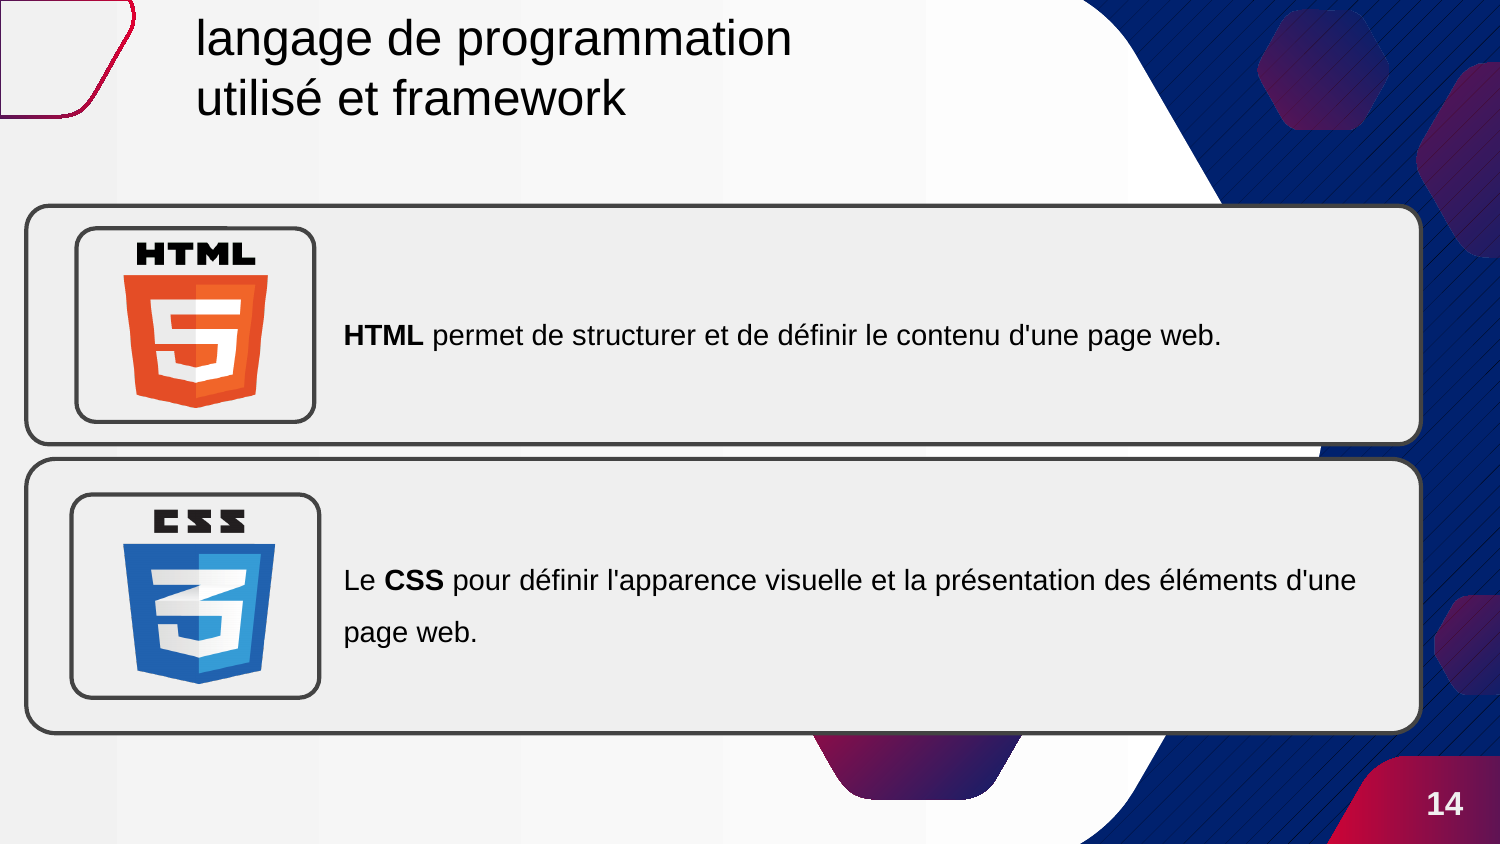

# langage de programmation utilisé et framework
HTML permet de structurer et de définir le contenu d'une page web.

Le CSS pour définir l'apparence visuelle et la présentation des éléments d'une page web.

14